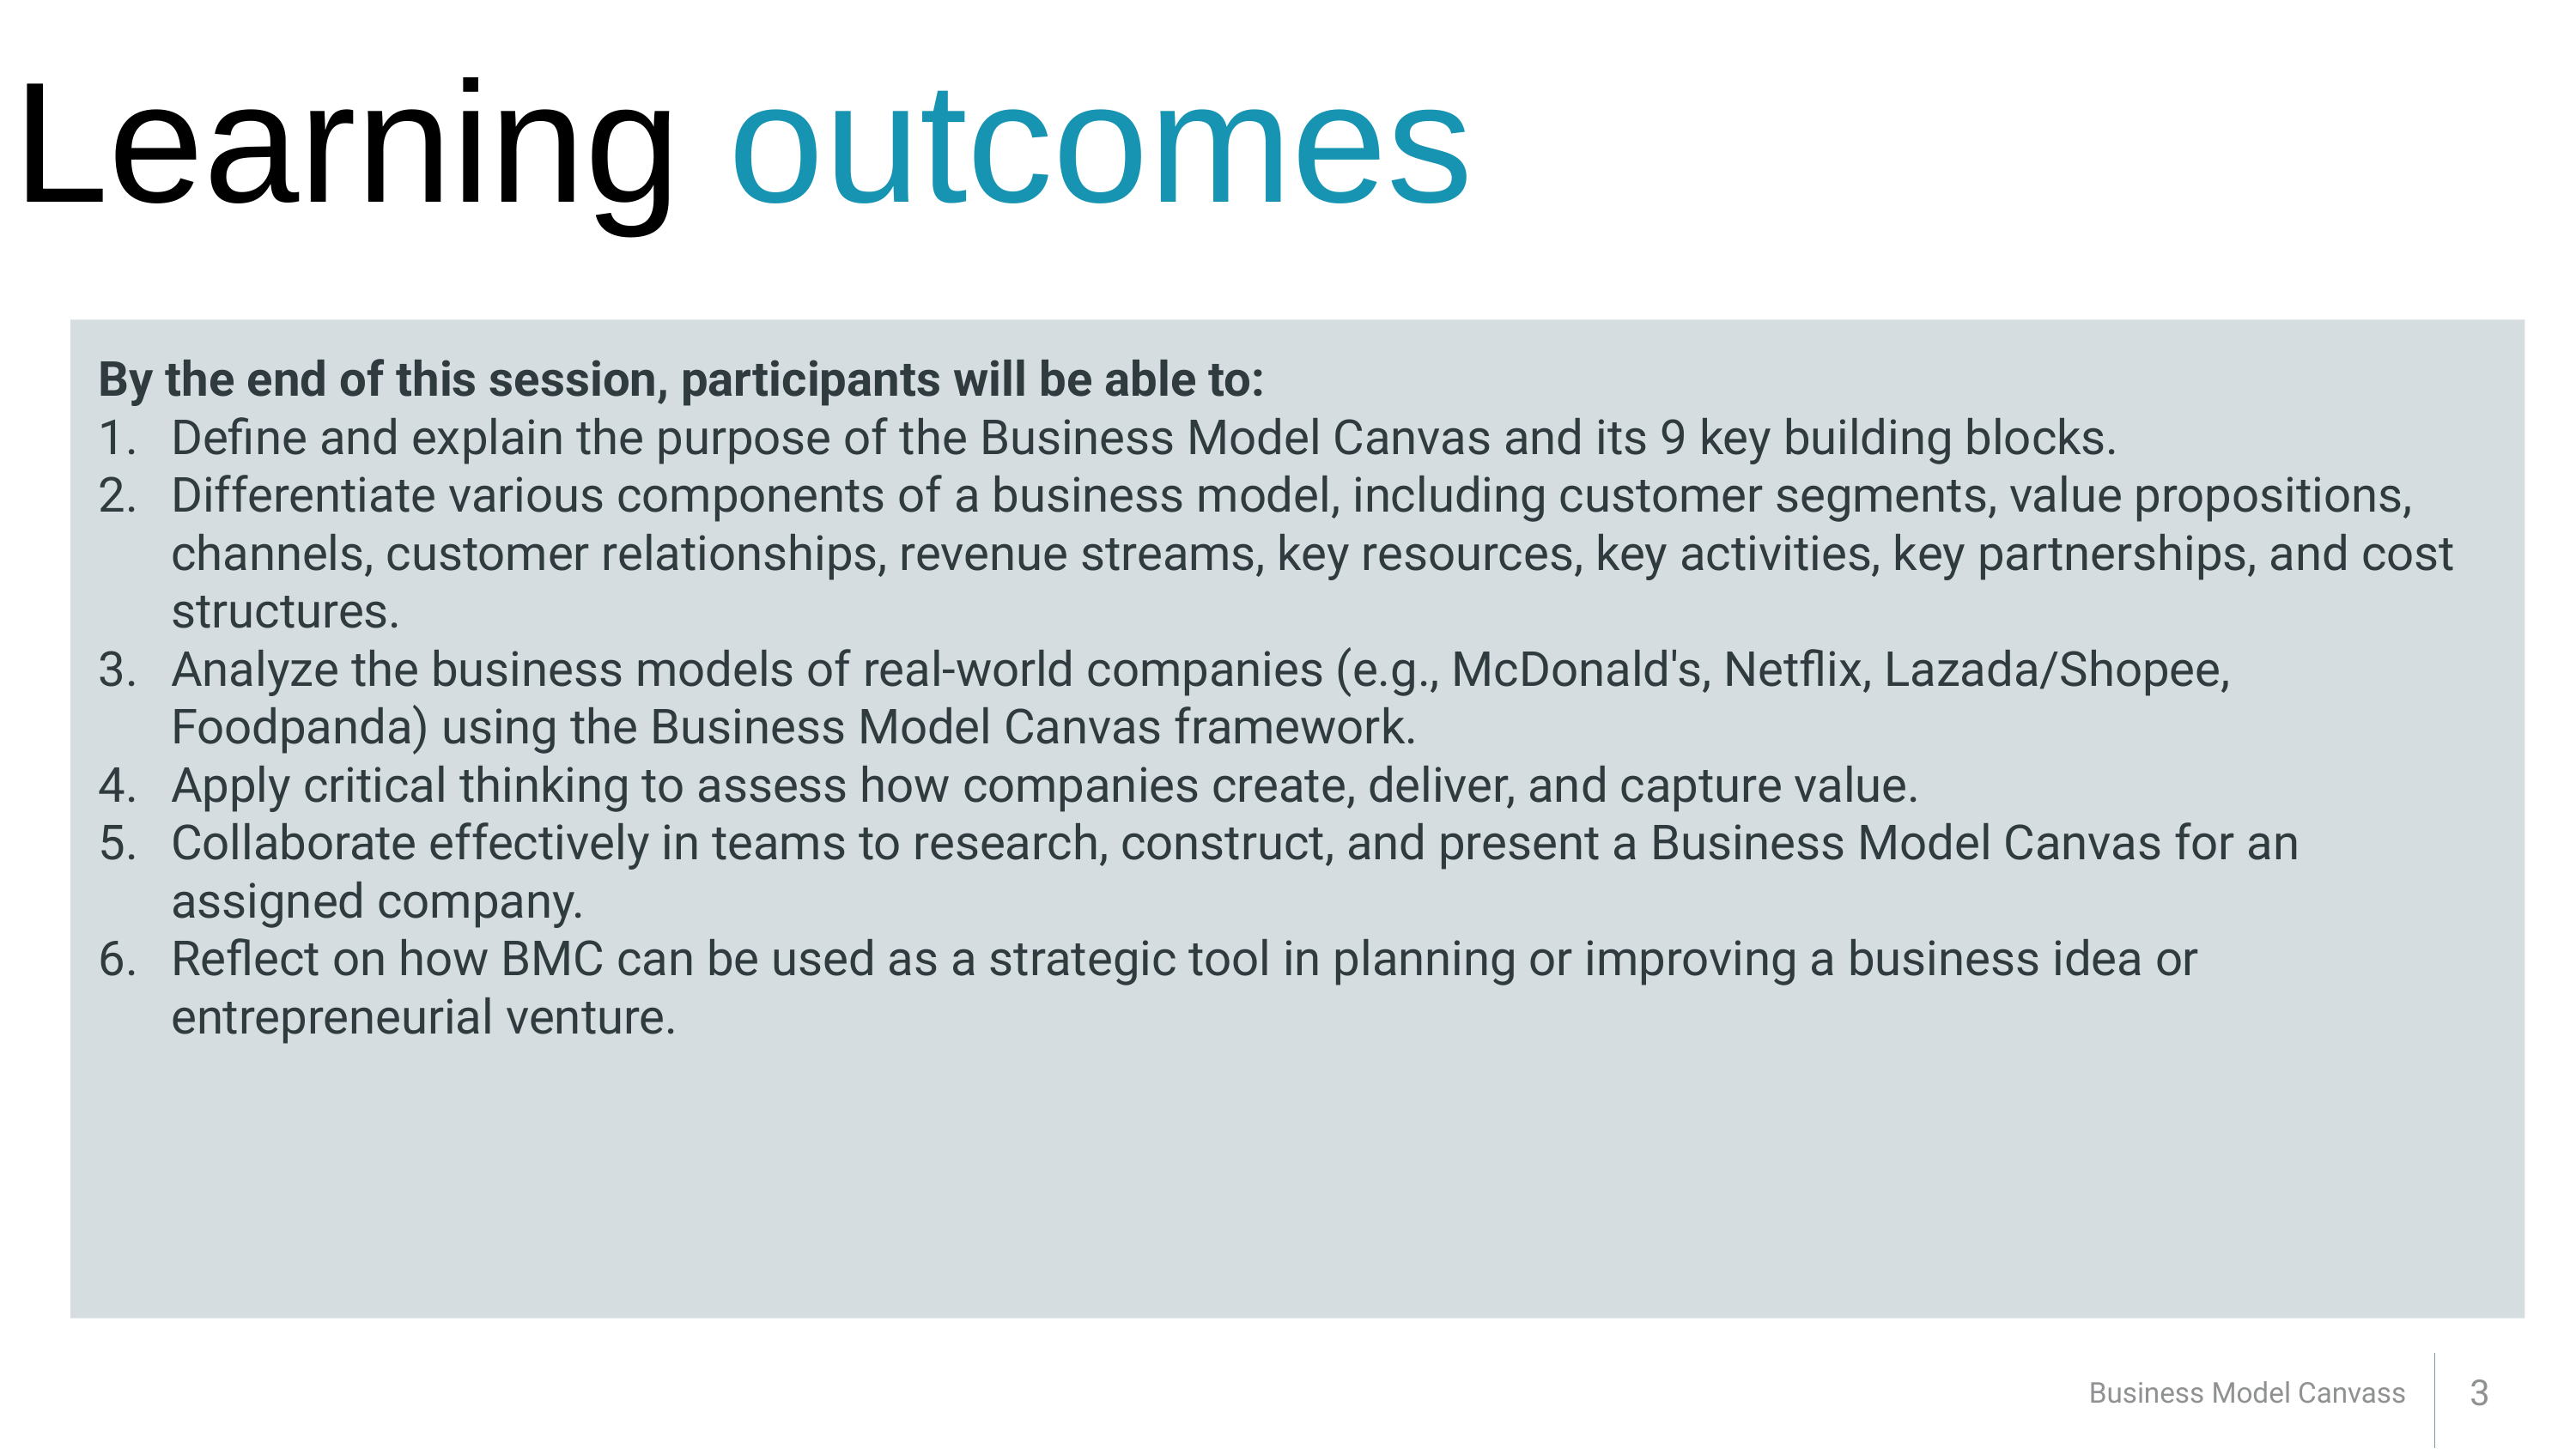

# Learning outcomes

By the end of this session, participants will be able to:
Define and explain the purpose of the Business Model Canvas and its 9 key building blocks.
Differentiate various components of a business model, including customer segments, value propositions, channels, customer relationships, revenue streams, key resources, key activities, key partnerships, and cost structures.
Analyze the business models of real-world companies (e.g., McDonald's, Netflix, Lazada/Shopee, Foodpanda) using the Business Model Canvas framework.
Apply critical thinking to assess how companies create, deliver, and capture value.
Collaborate effectively in teams to research, construct, and present a Business Model Canvas for an assigned company.
Reflect on how BMC can be used as a strategic tool in planning or improving a business idea or entrepreneurial venture.
3
Business Model Canvass